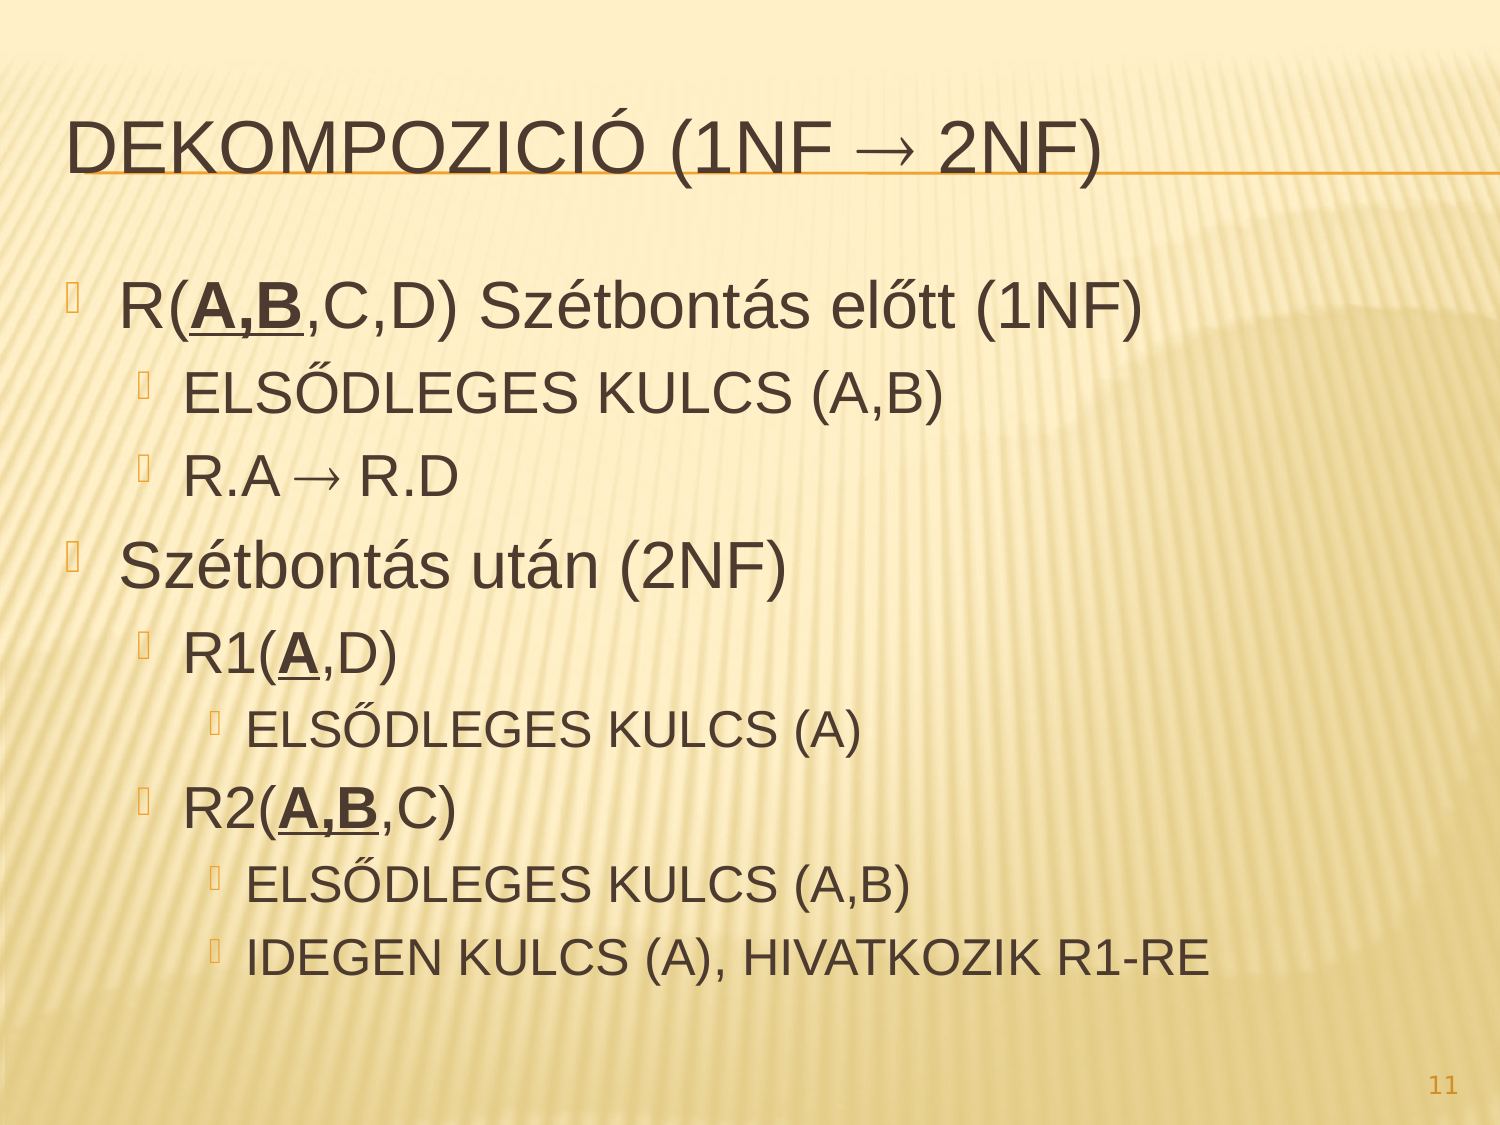

# Dekompozició (1NF → 2NF)
R(A,B,C,D) Szétbontás előtt (1NF)
ELSŐDLEGES KULCS (A,B)
R.A → R.D
Szétbontás után (2NF)
R1(A,D)
ELSŐDLEGES KULCS (A)
R2(A,B,C)
ELSŐDLEGES KULCS (A,B)
IDEGEN KULCS (A), HIVATKOZIK R1-RE
11